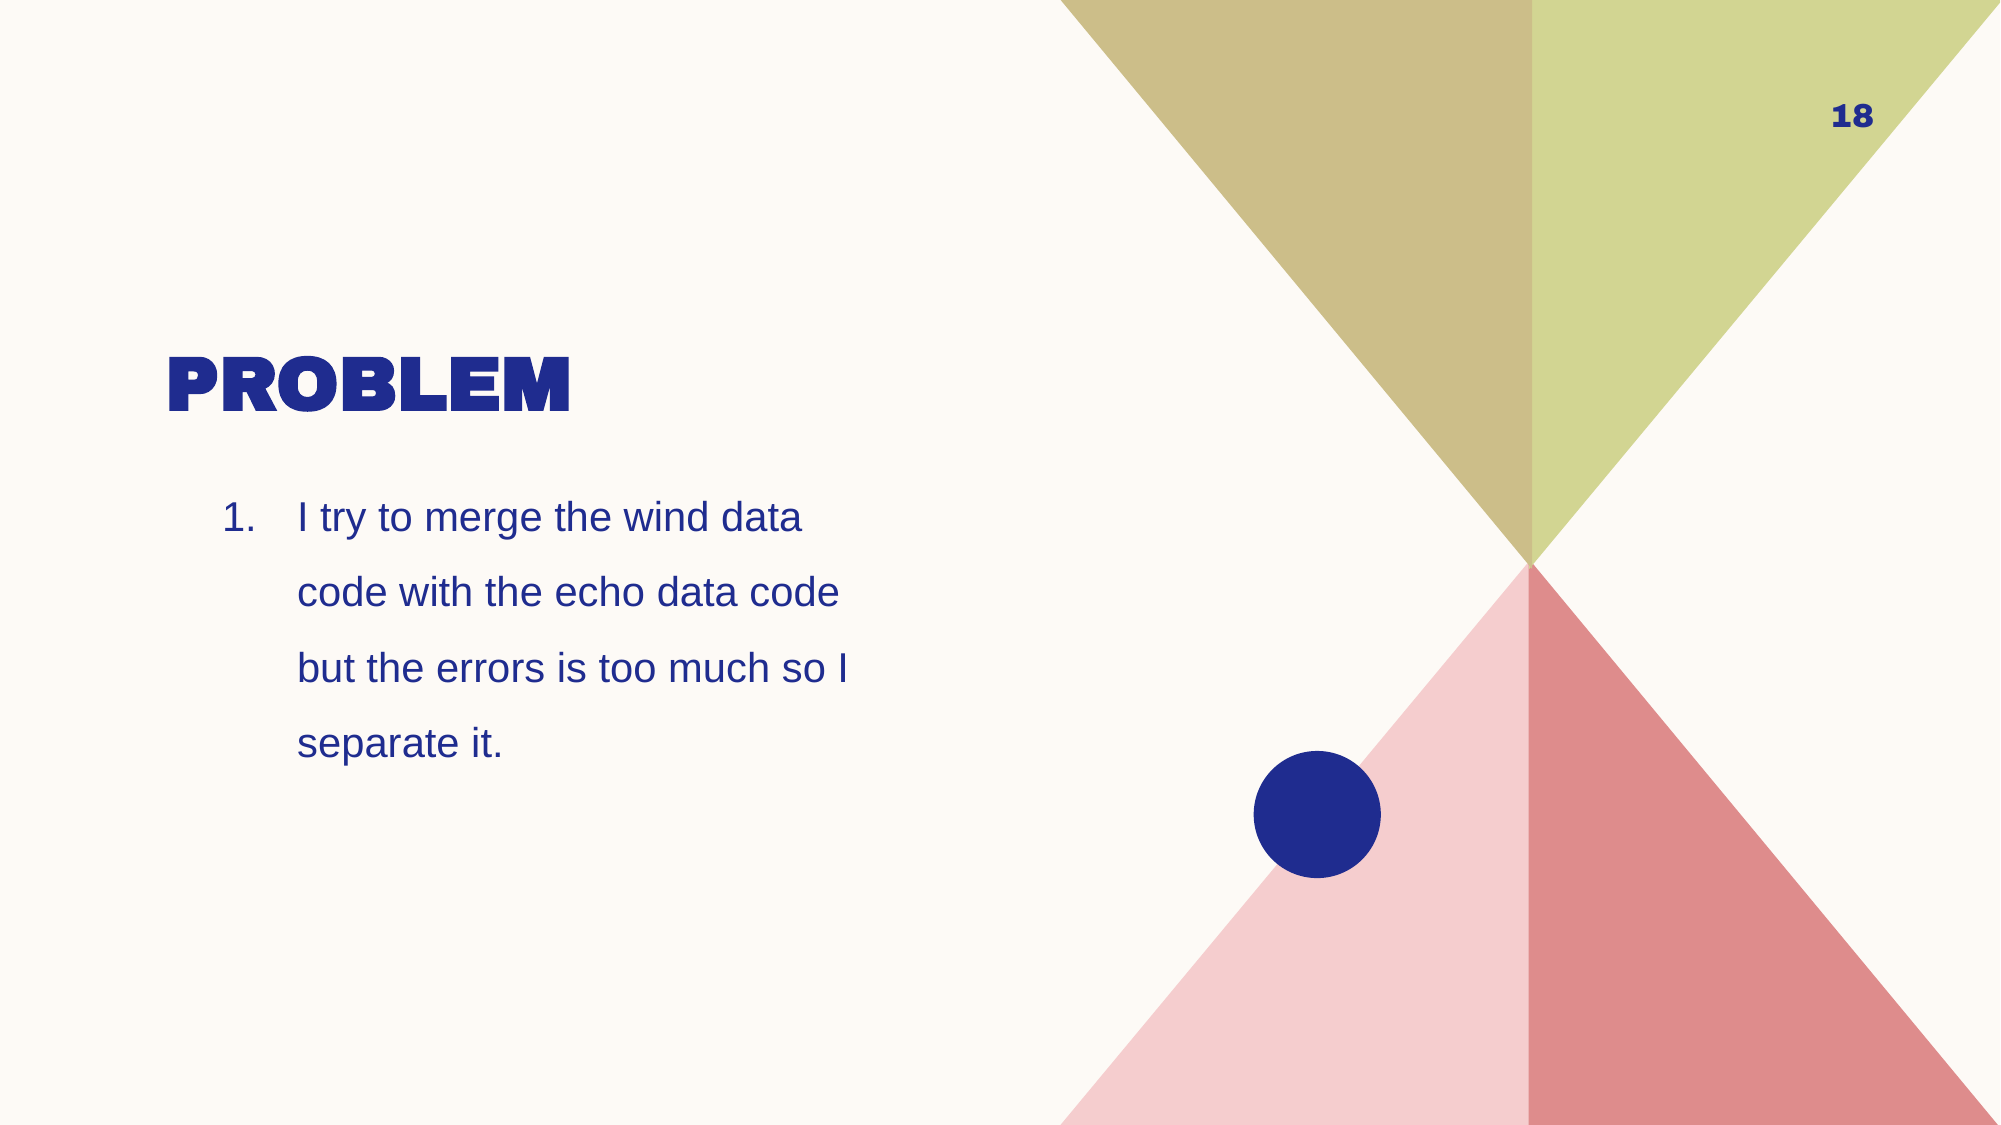

18
# Problem
I try to merge the wind data code with the echo data code but the errors is too much so I separate it.